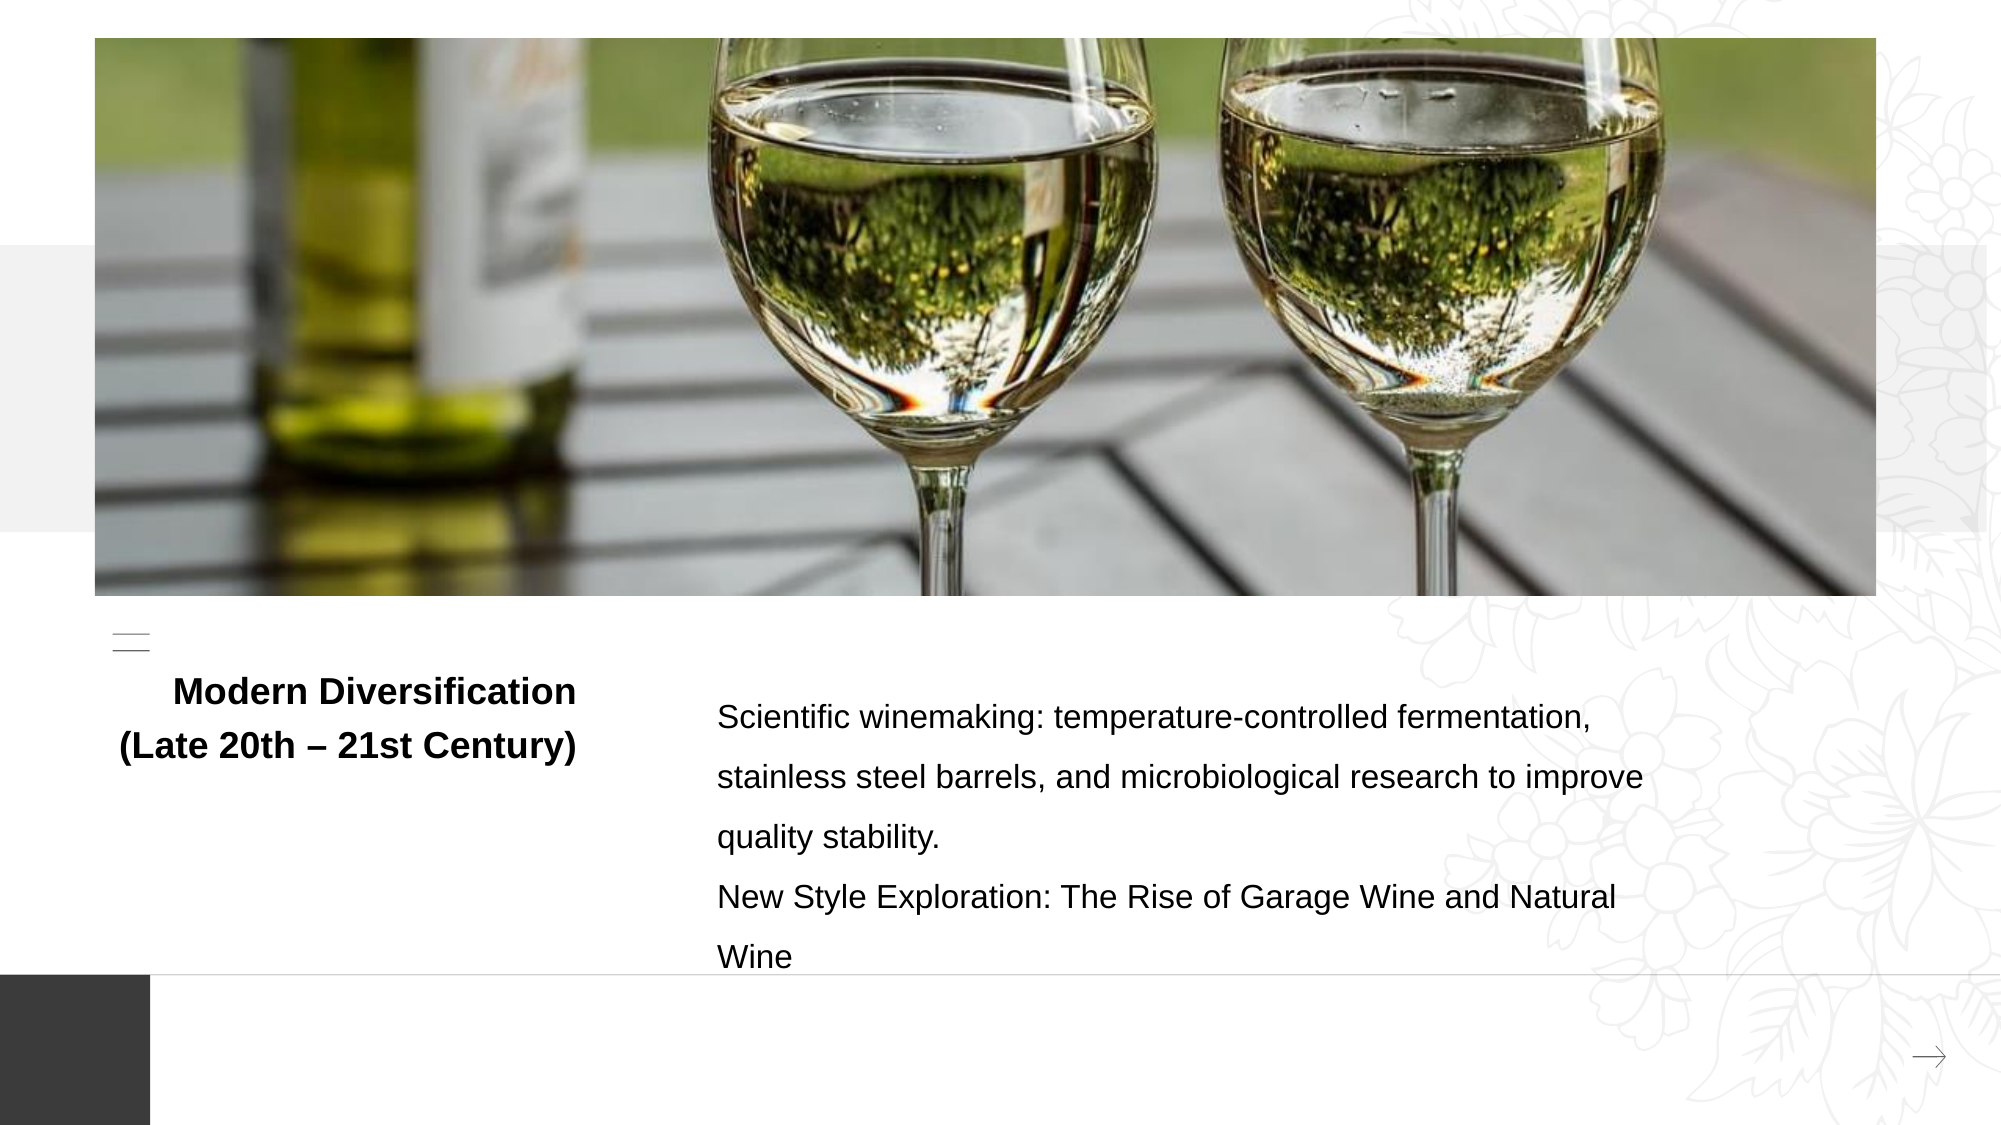

Modern Diversification (Late 20th – 21st Century)
Scientific winemaking: temperature-controlled fermentation, stainless steel barrels, and microbiological research to improve quality stability.
New Style Exploration: The Rise of Garage Wine and Natural Wine